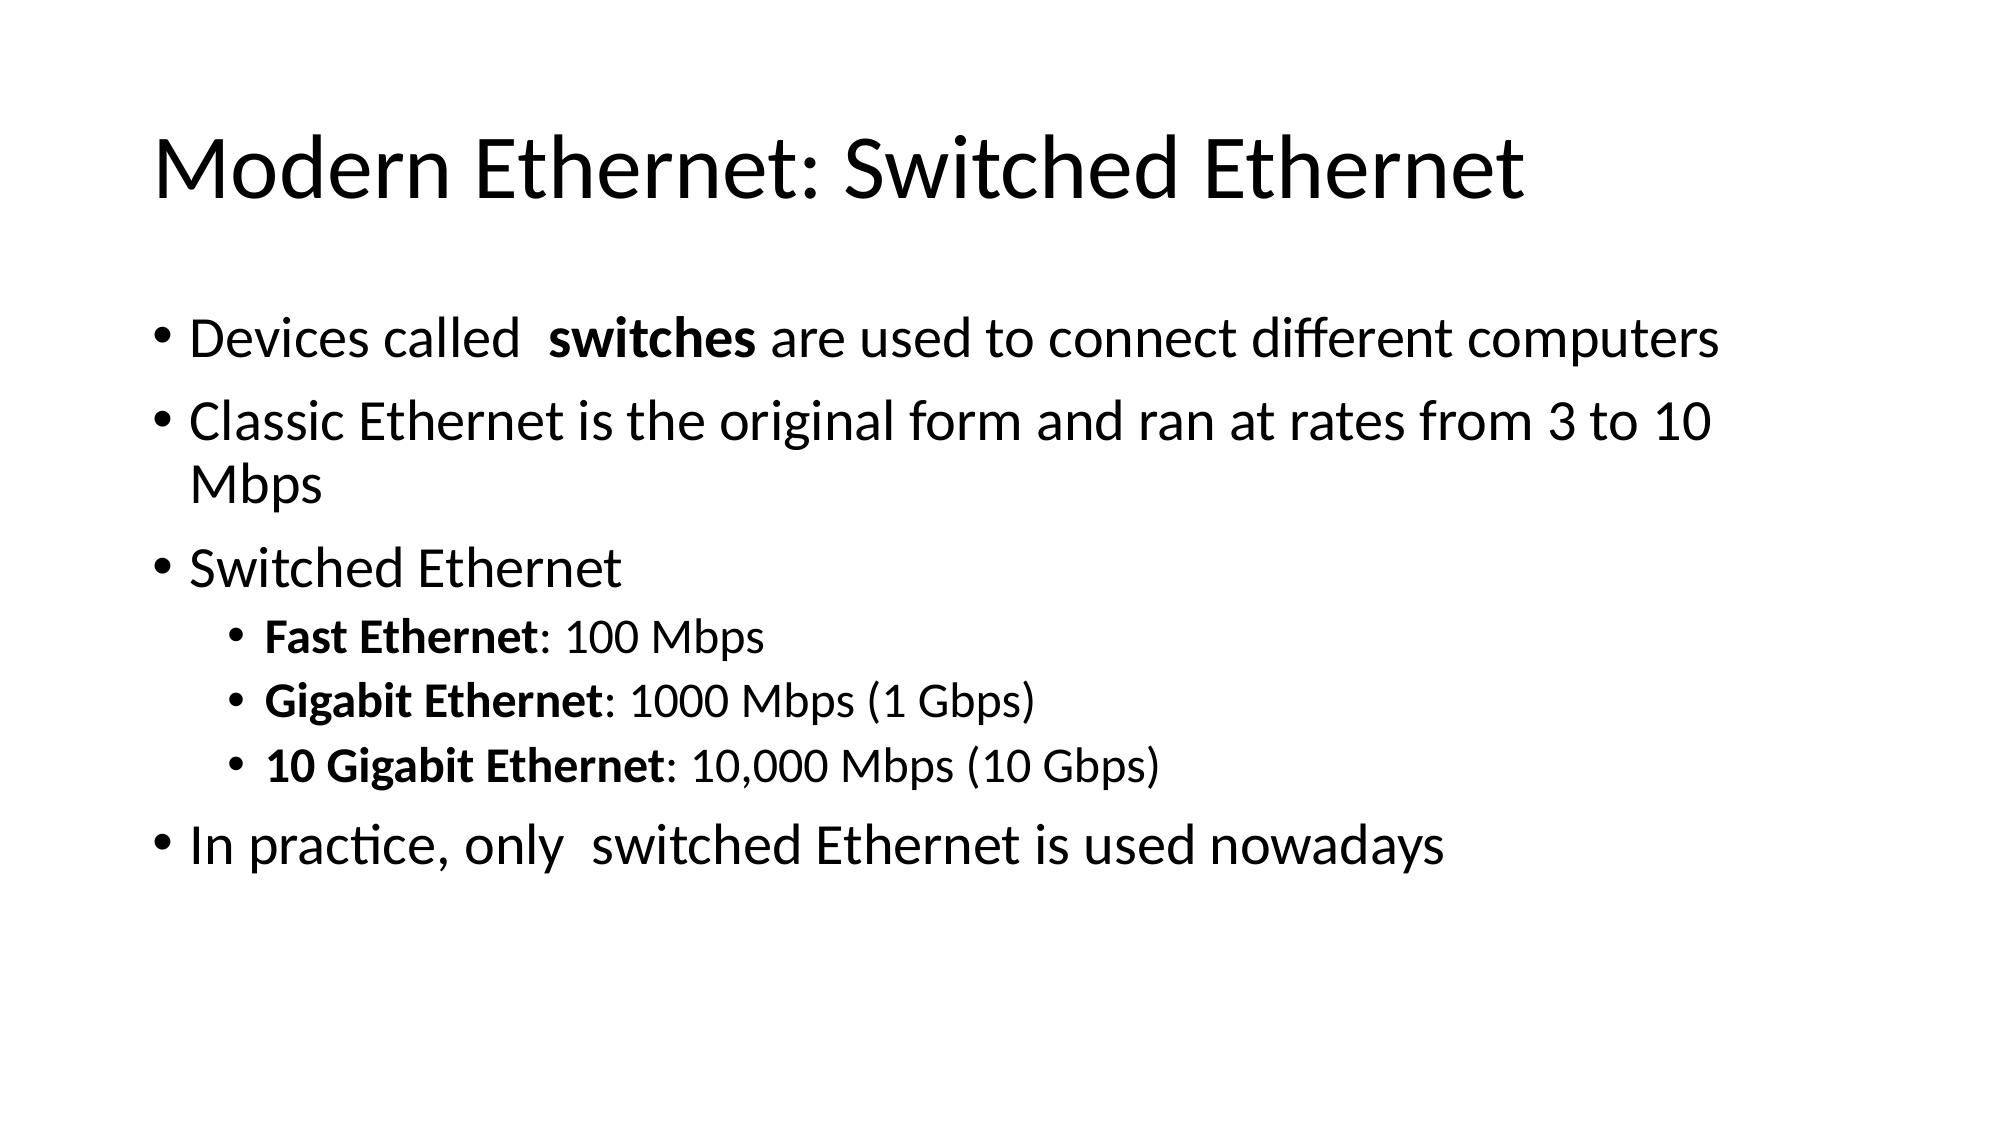

# Modern Ethernet: Switched Ethernet
Devices called  switches are used to connect different computers
Classic Ethernet is the original form and ran at rates from 3 to 10 Mbps
Switched Ethernet
Fast Ethernet: 100 Mbps
Gigabit Ethernet: 1000 Mbps (1 Gbps)
10 Gigabit Ethernet: 10,000 Mbps (10 Gbps)
In practice, only  switched Ethernet is used nowadays